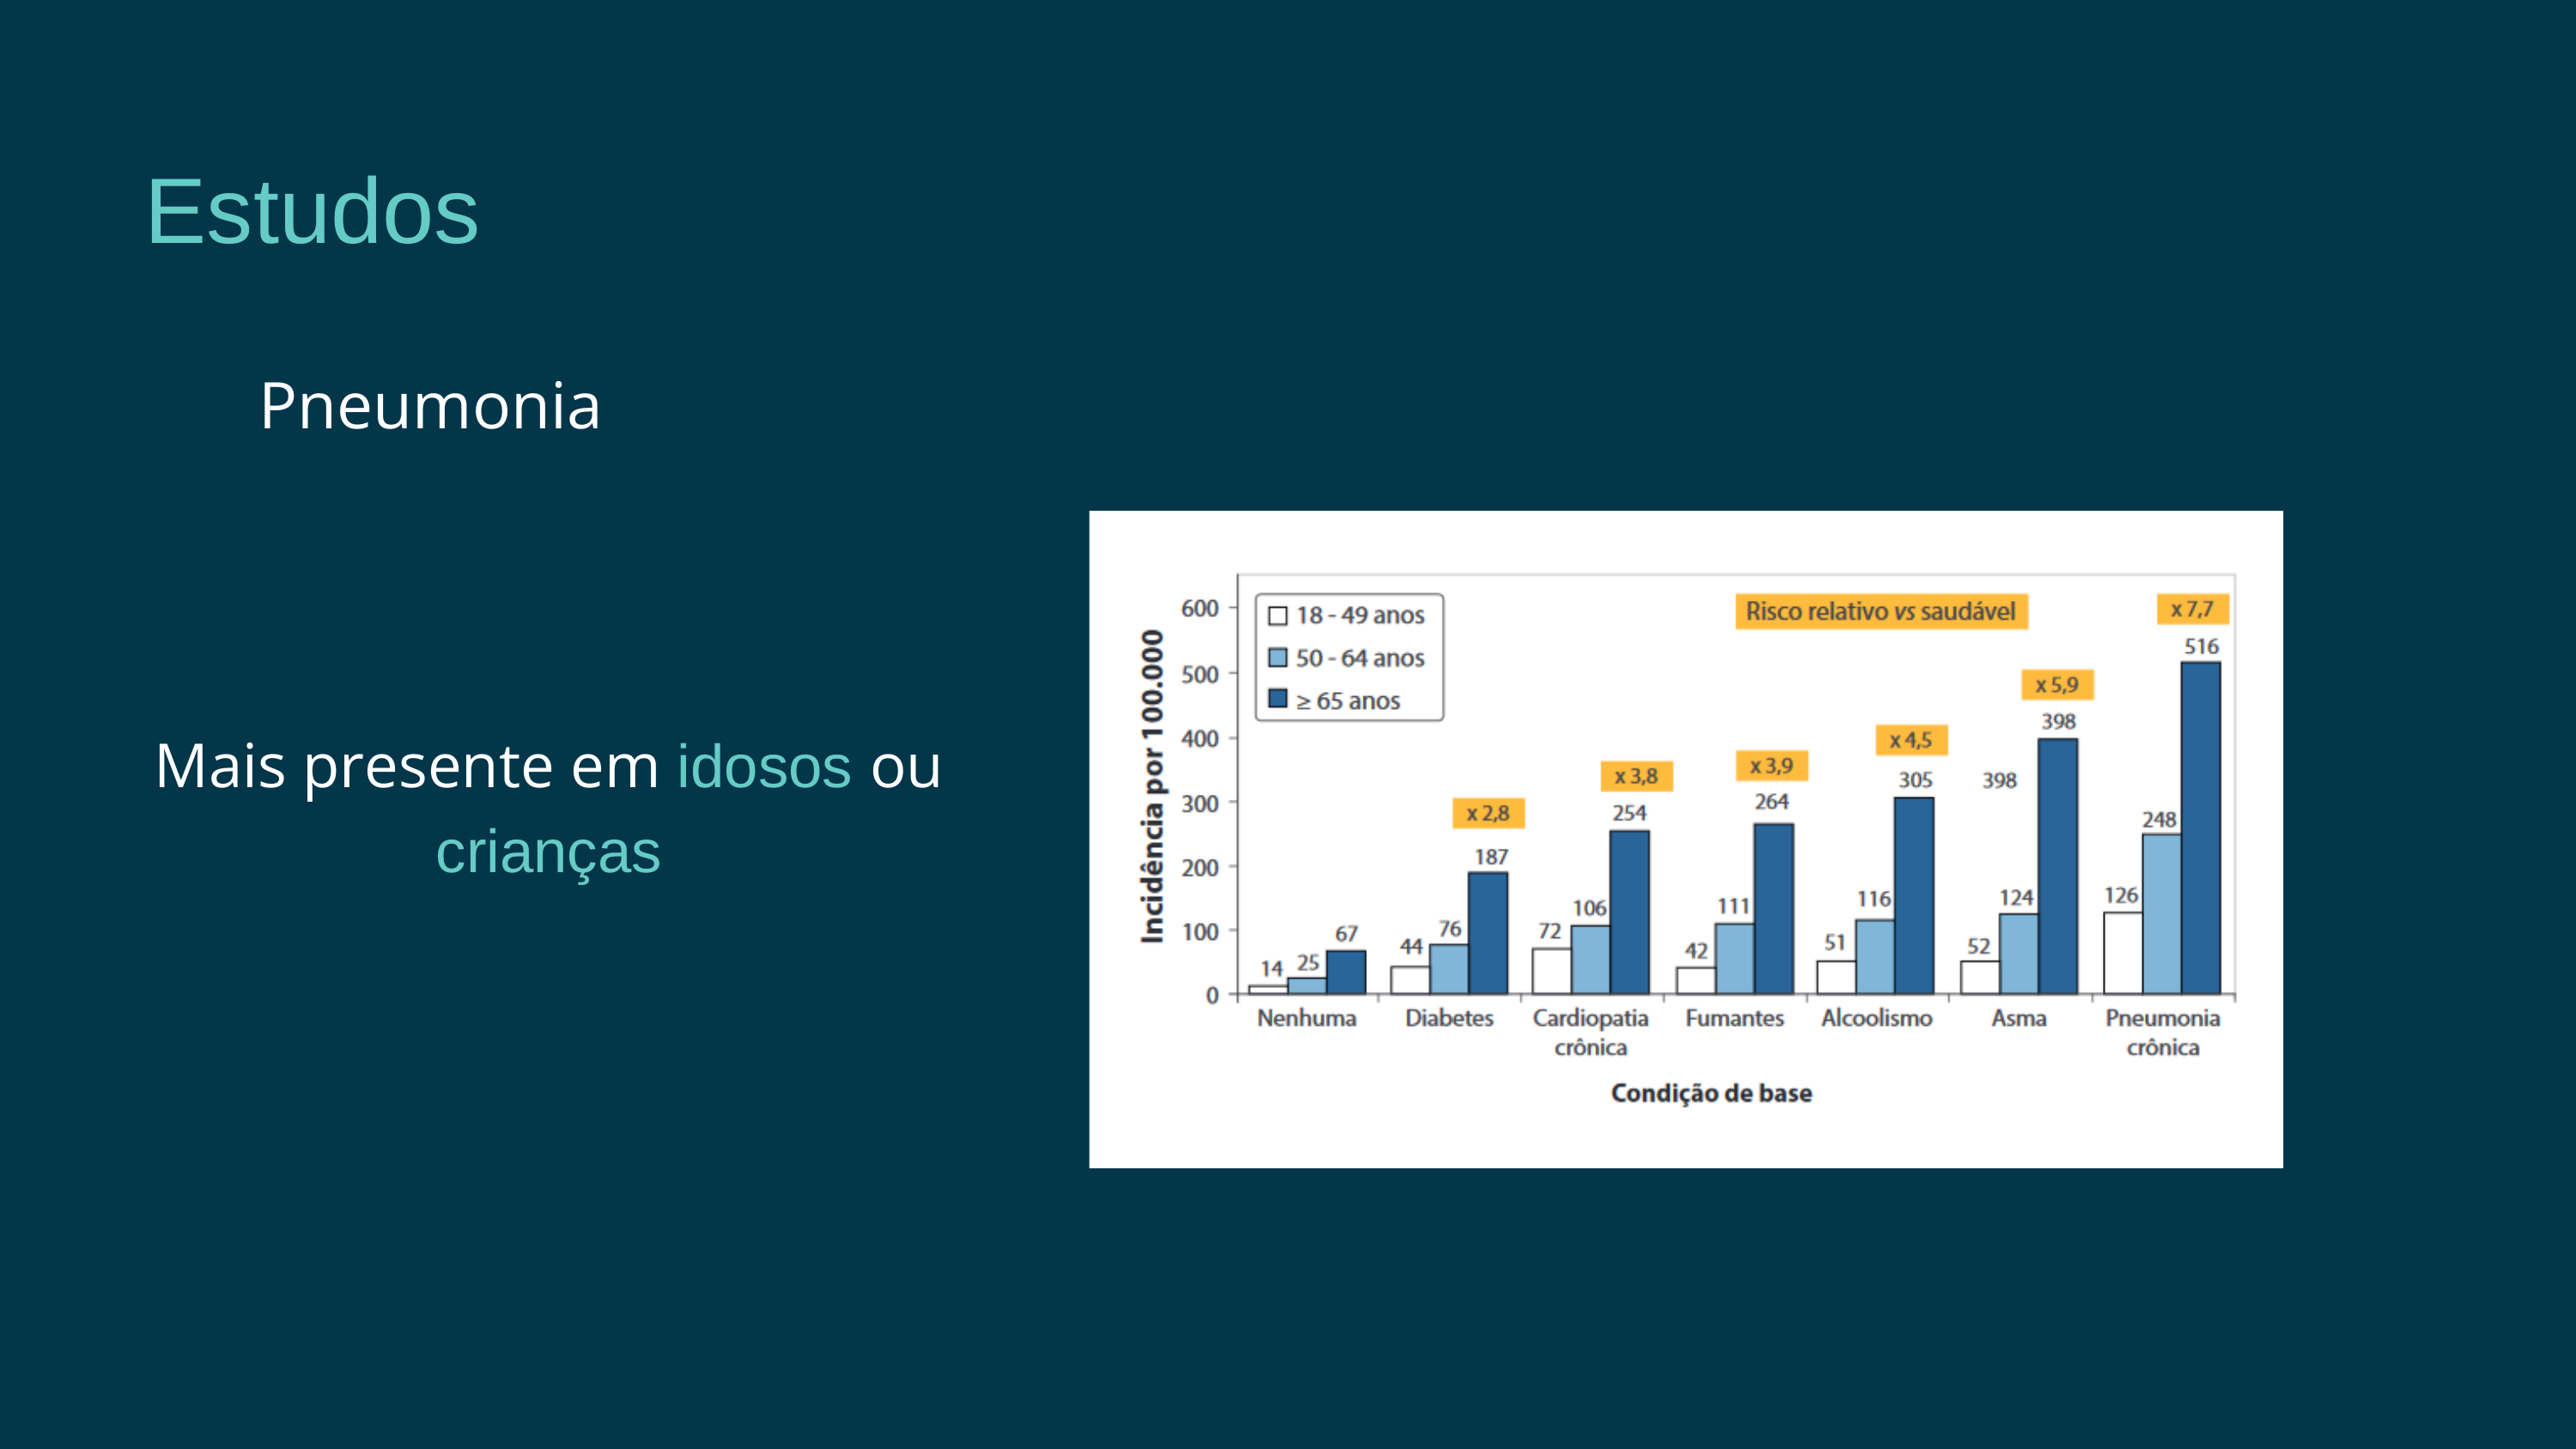

Estudos
Pneumonia

Mais presente em idosos ou crianças